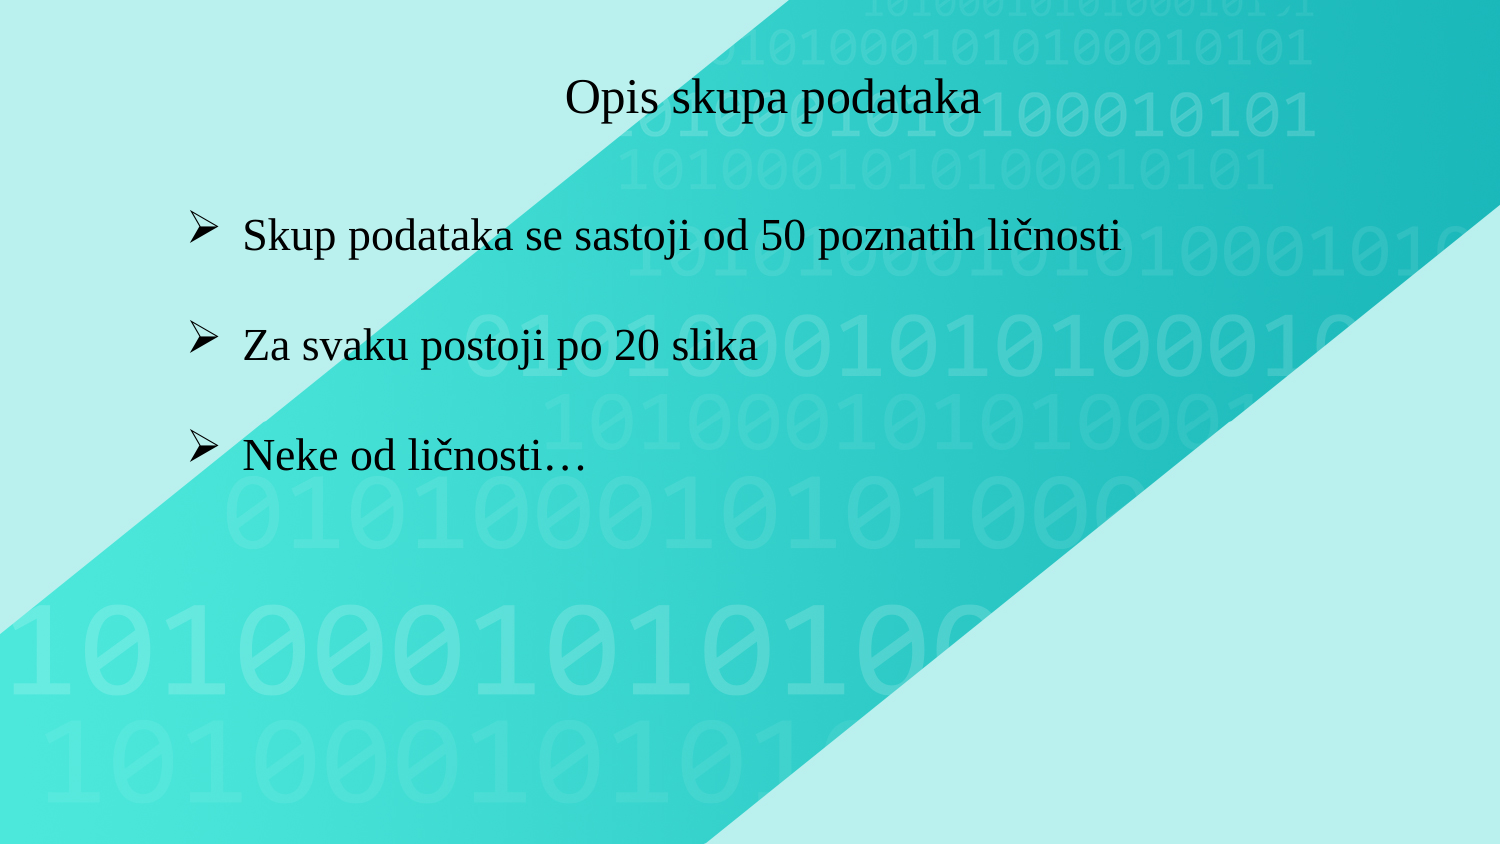

Opis skupa podataka
Skup podataka se sastoji od 50 poznatih ličnosti

Za svaku postoji po 20 slika

Neke od ličnosti…